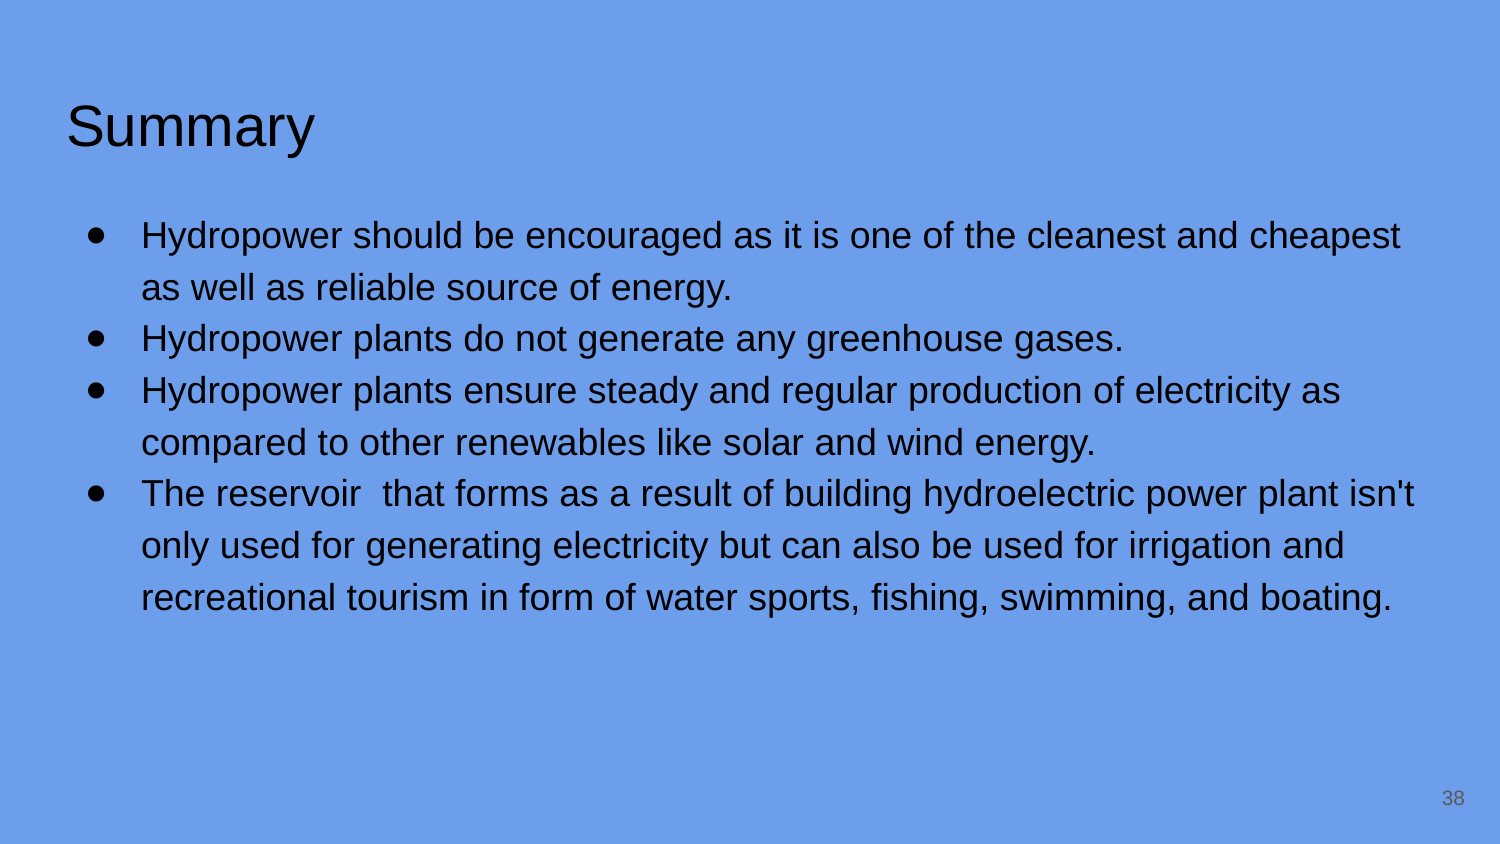

# Summary
Hydropower should be encouraged as it is one of the cleanest and cheapest as well as reliable source of energy.
Hydropower plants do not generate any greenhouse gases.
Hydropower plants ensure steady and regular production of electricity as compared to other renewables like solar and wind energy.
The reservoir  that forms as a result of building hydroelectric power plant isn't only used for generating electricity but can also be used for irrigation and recreational tourism in form of water sports, fishing, swimming, and boating.
38